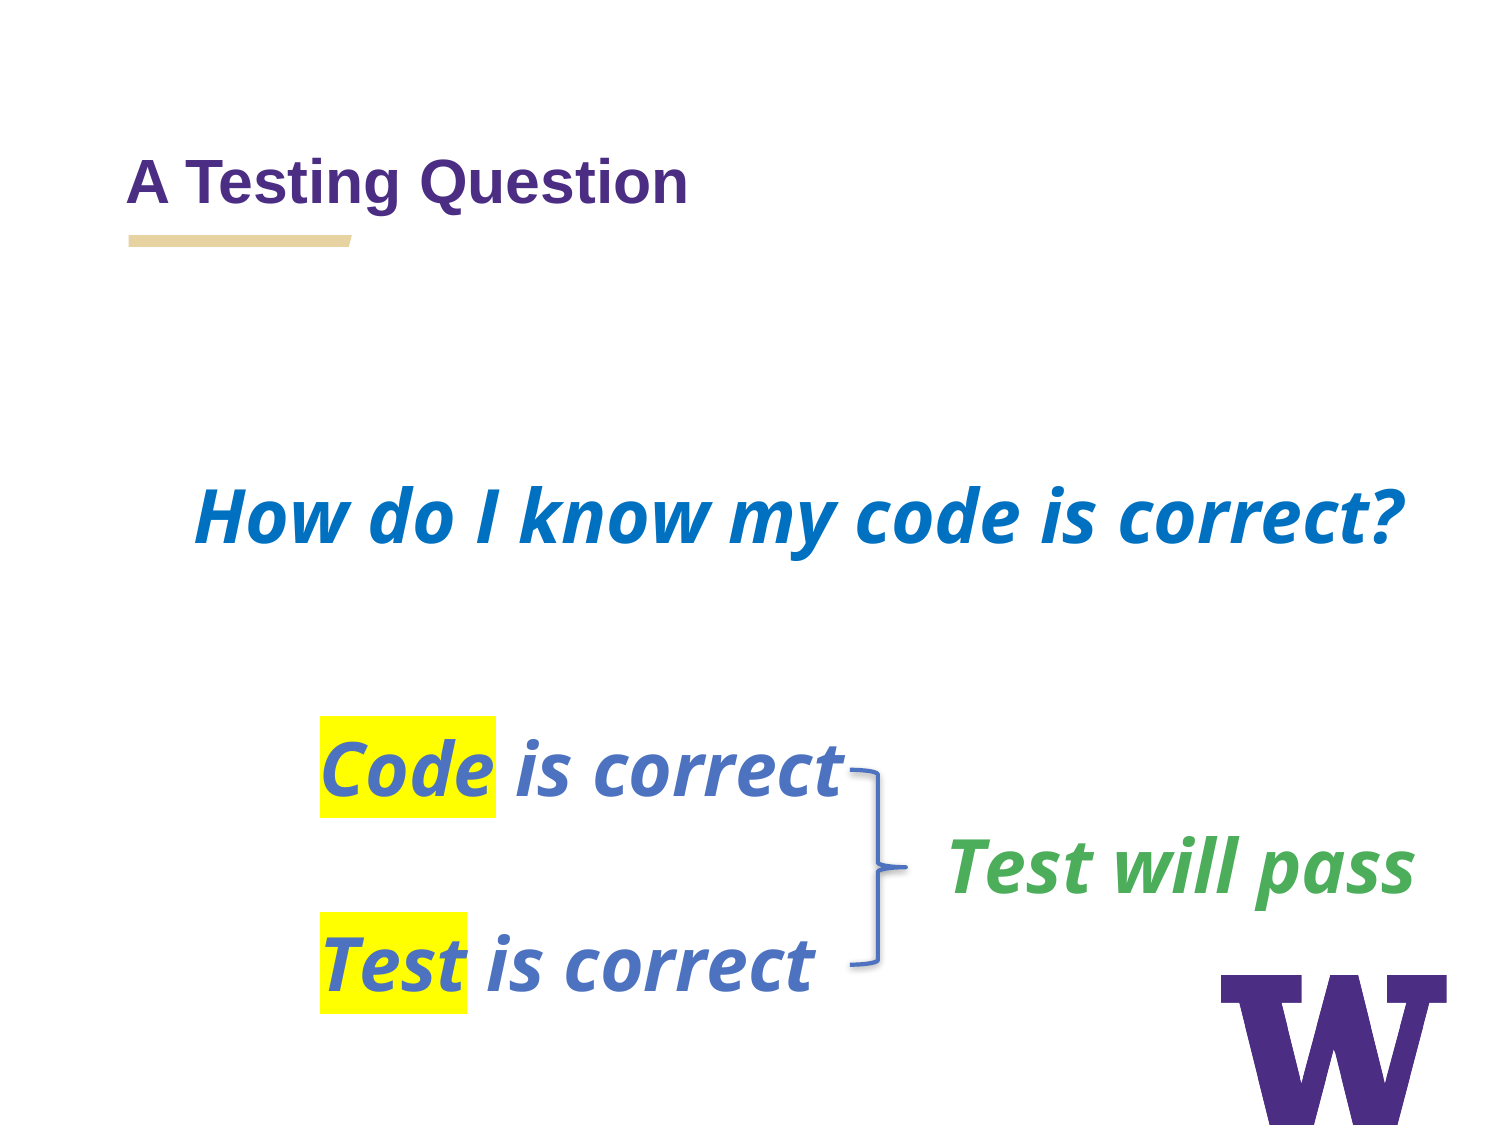

# A Testing Question
How do I know my code is correct?
Code is correct

Test will pass
Test is correct